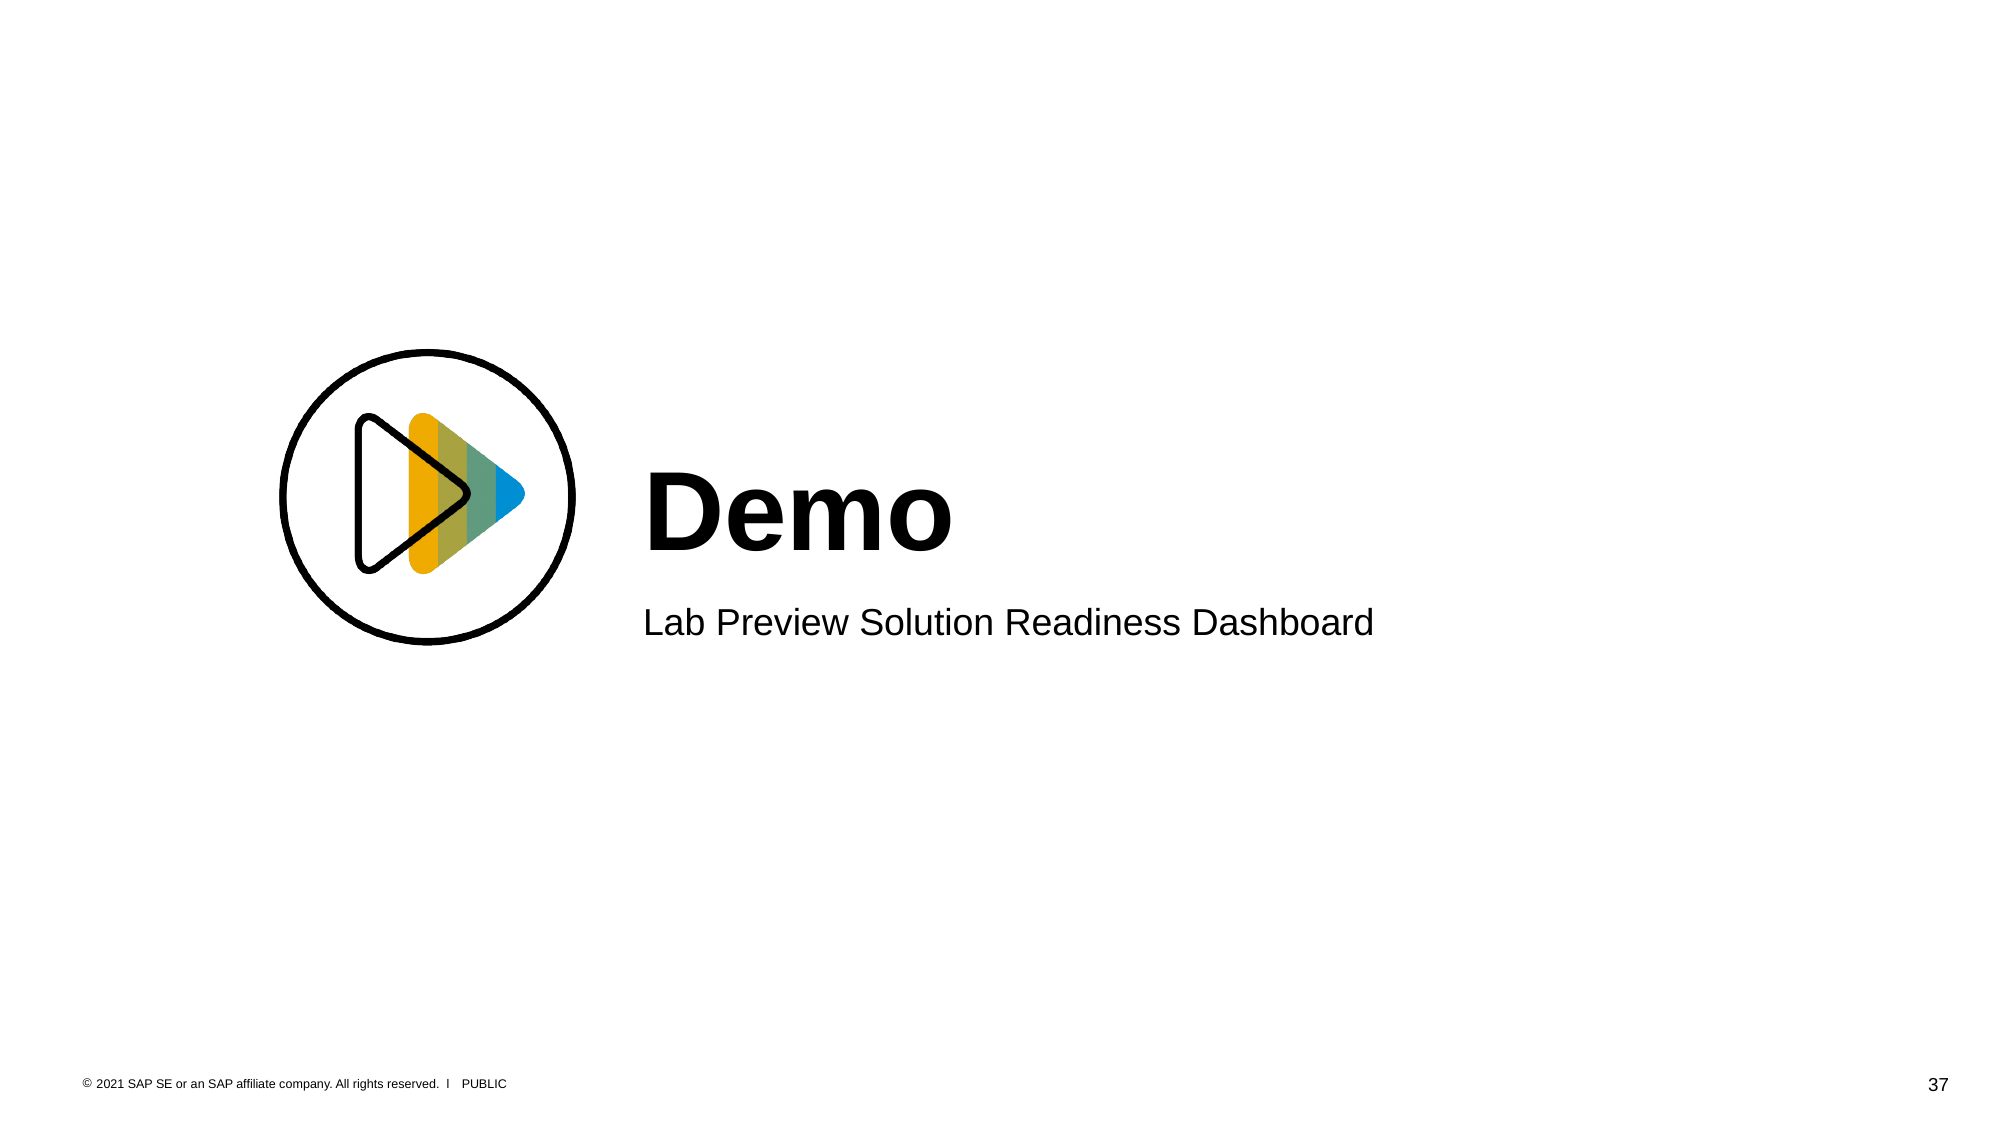

# Demo
Lab Preview Solution Readiness Dashboard